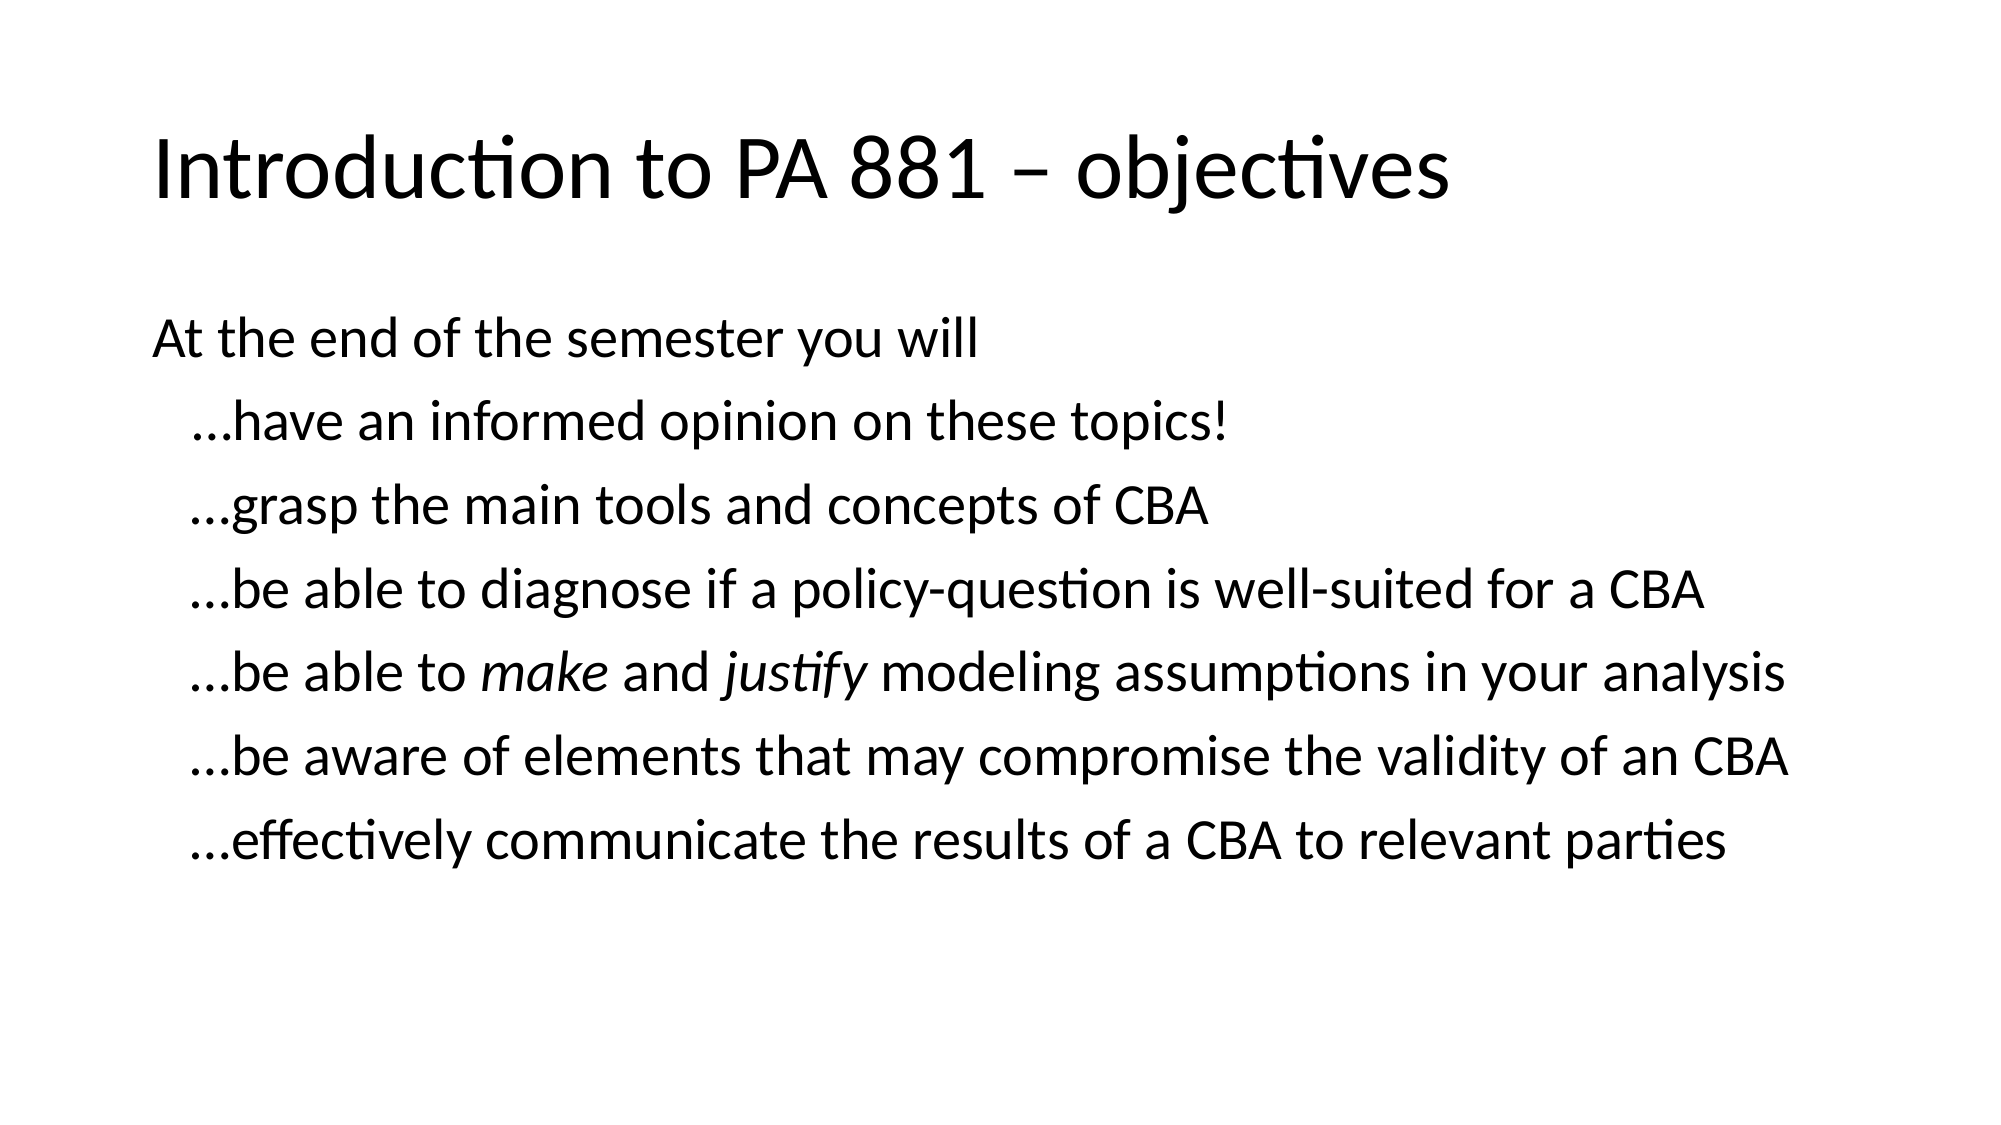

# Introduction to PA 881 – objectives
At the end of the semester you will
   …have an informed opinion on these topics!
…grasp the main tools and concepts of CBA
…be able to diagnose if a policy-question is well-suited for a CBA
…be able to make and justify modeling assumptions in your analysis
…be aware of elements that may compromise the validity of an CBA
…effectively communicate the results of a CBA to relevant parties